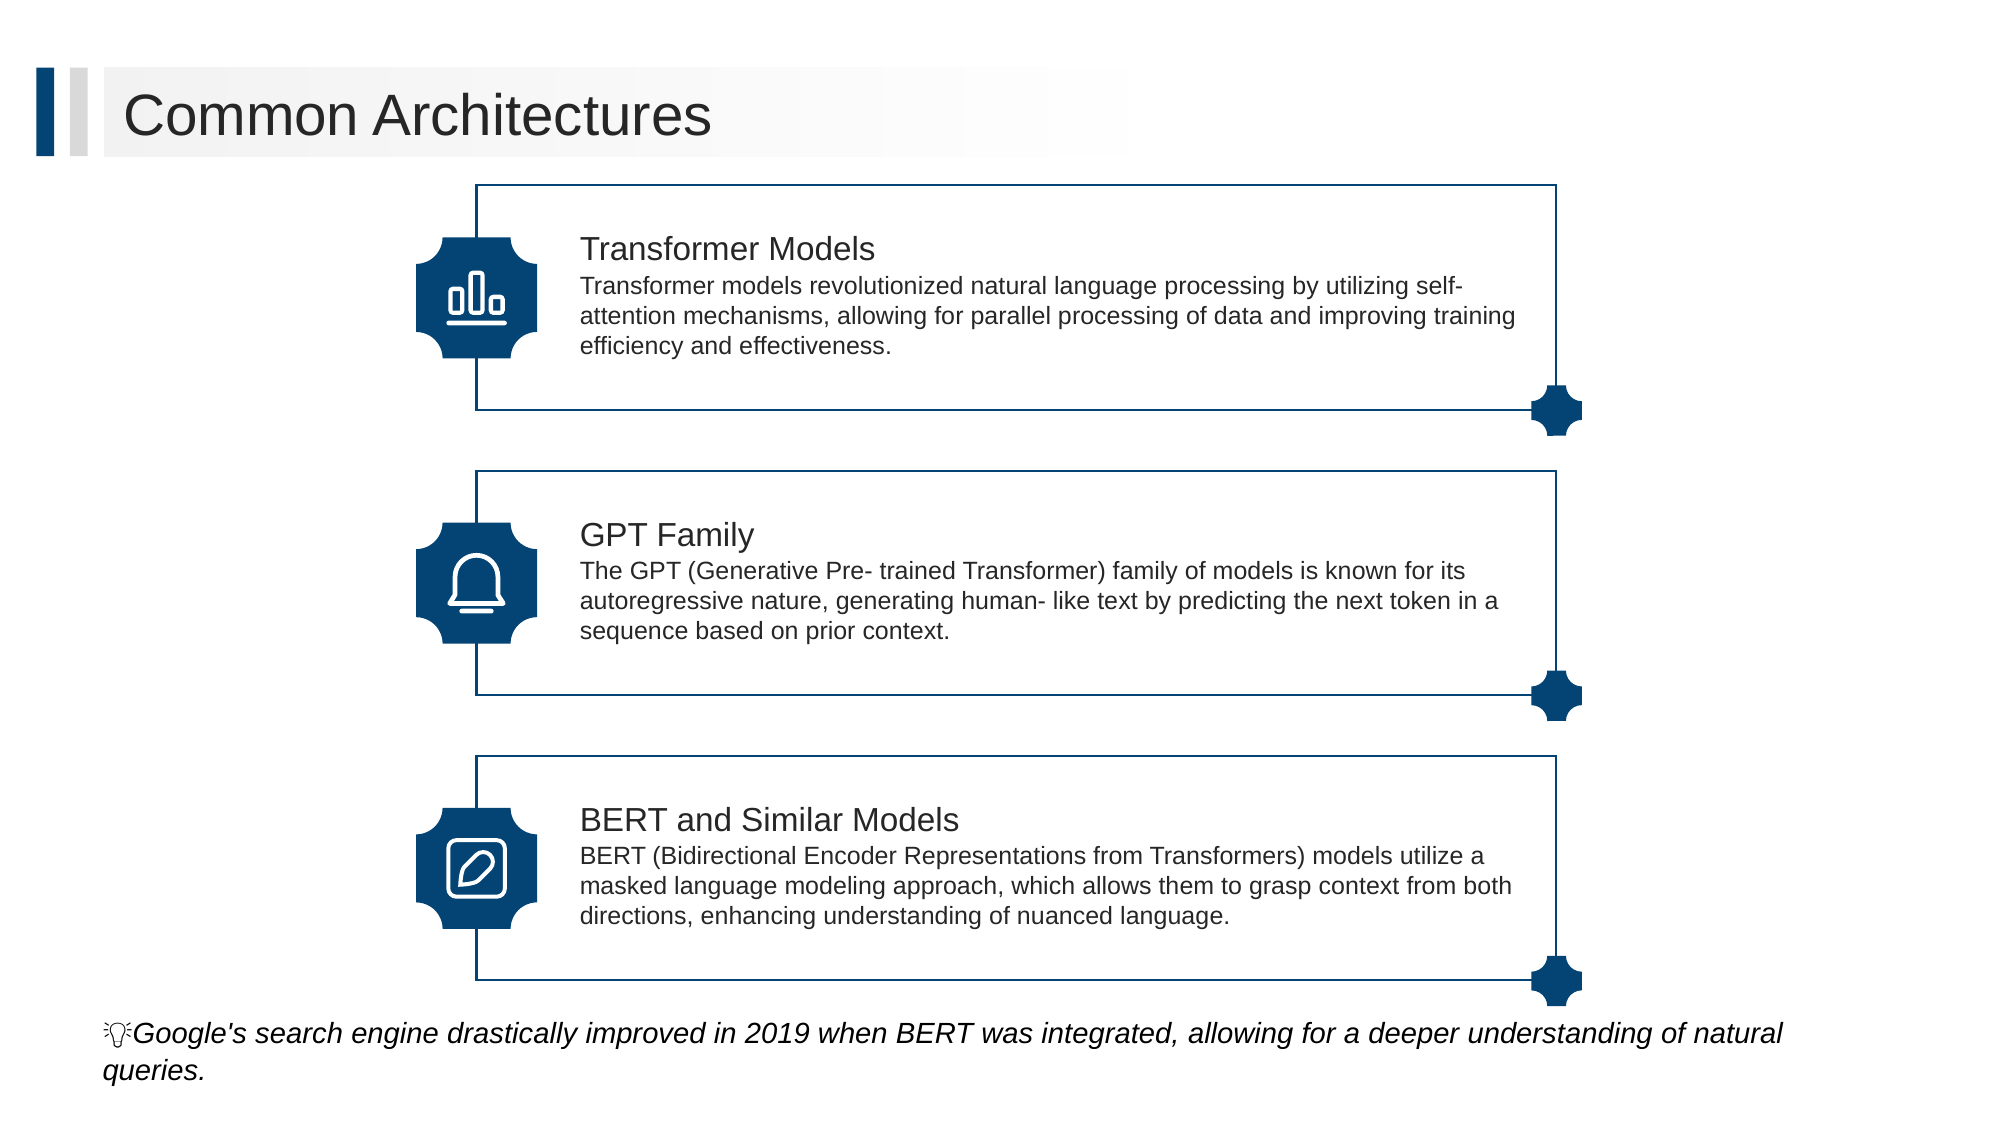

Common Architectures

Transformer Models

Transformer models revolutionized natural language processing by utilizing self- attention mechanisms, allowing for parallel processing of data and improving training efficiency and effectiveness.

GPT Family

The GPT (Generative Pre- trained Transformer) family of models is known for its autoregressive nature, generating human- like text by predicting the next token in a sequence based on prior context.

BERT and Similar Models

BERT (Bidirectional Encoder Representations from Transformers) models utilize a masked language modeling approach, which allows them to grasp context from both directions, enhancing understanding of nuanced language.

💡Google's search engine drastically improved in 2019 when BERT was integrated, allowing for a deeper understanding of natural queries.